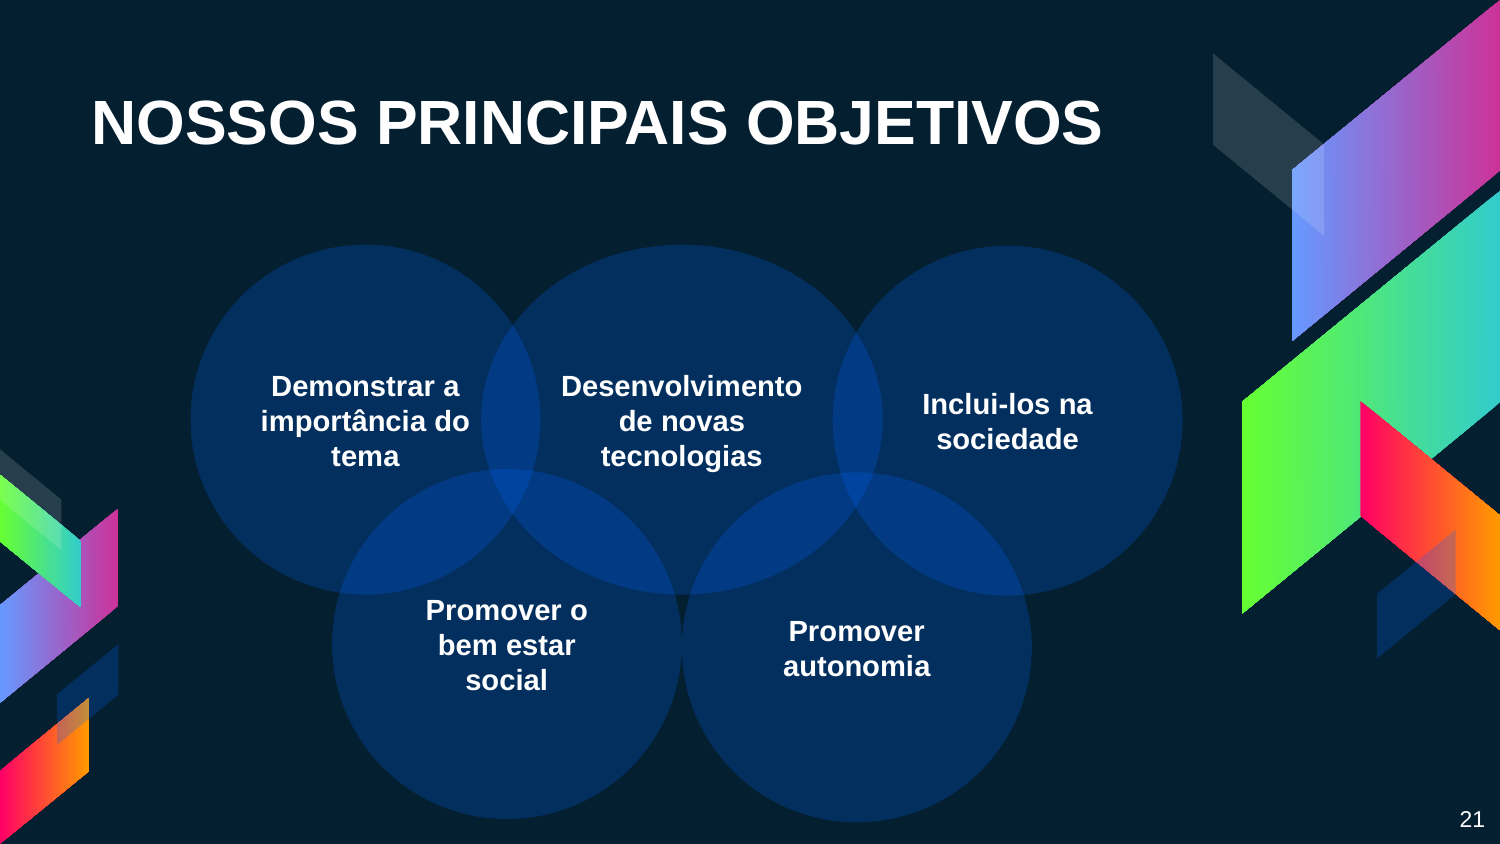

# NOSSOS PRINCIPAIS OBJETIVOS
Demonstrar a importância do tema
Desenvolvimento de novas tecnologias
Inclui-los na sociedade
Promover o bem estar social
Promover autonomia
21